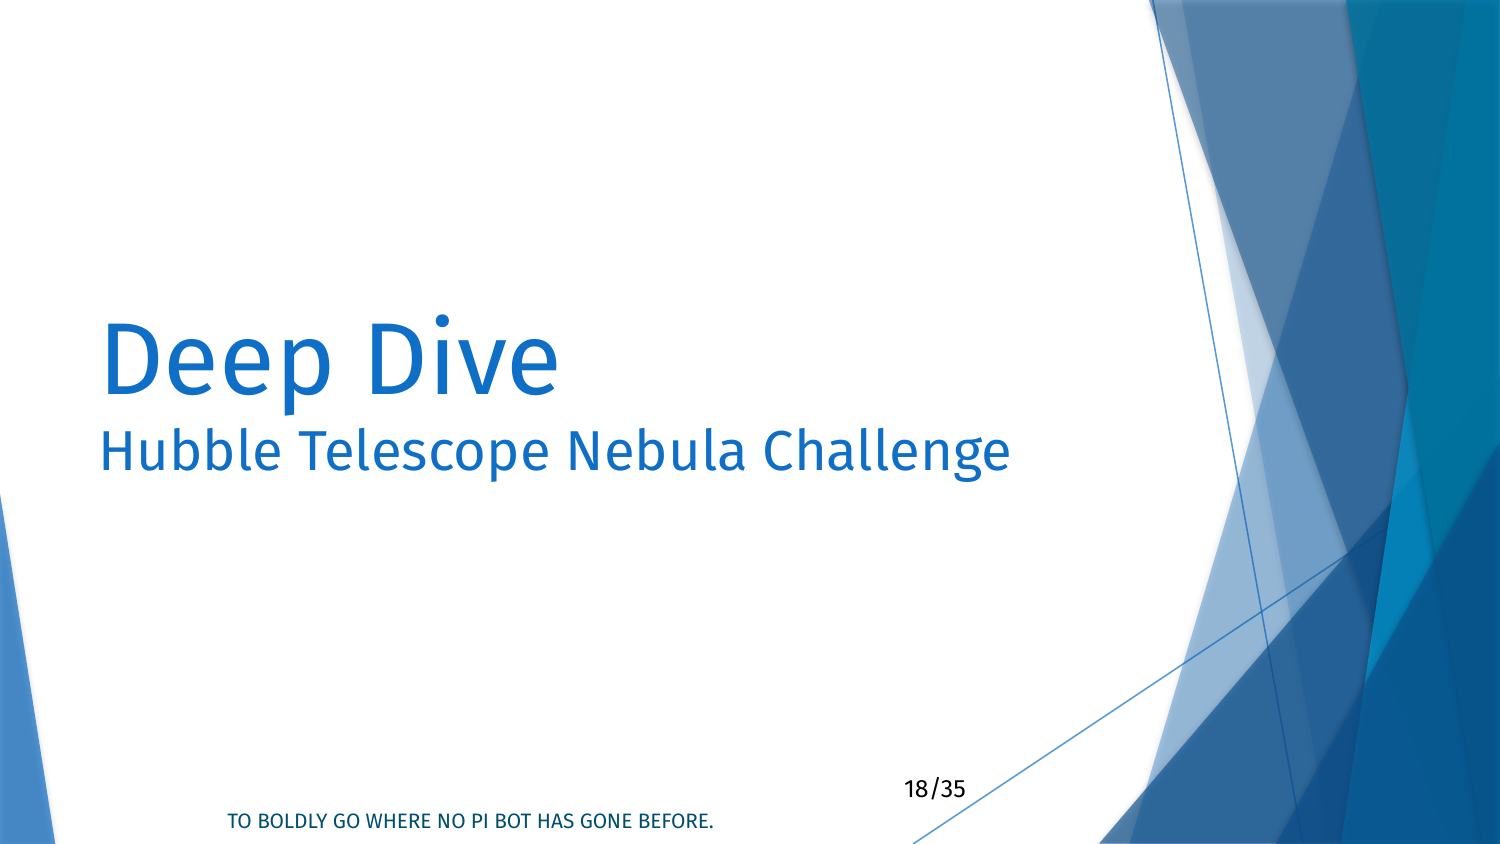

# Deep Dive Hubble Telescope Nebula Challenge

18/35
TO BOLDLY GO WHERE NO PI BOT HAS GONE BEFORE.